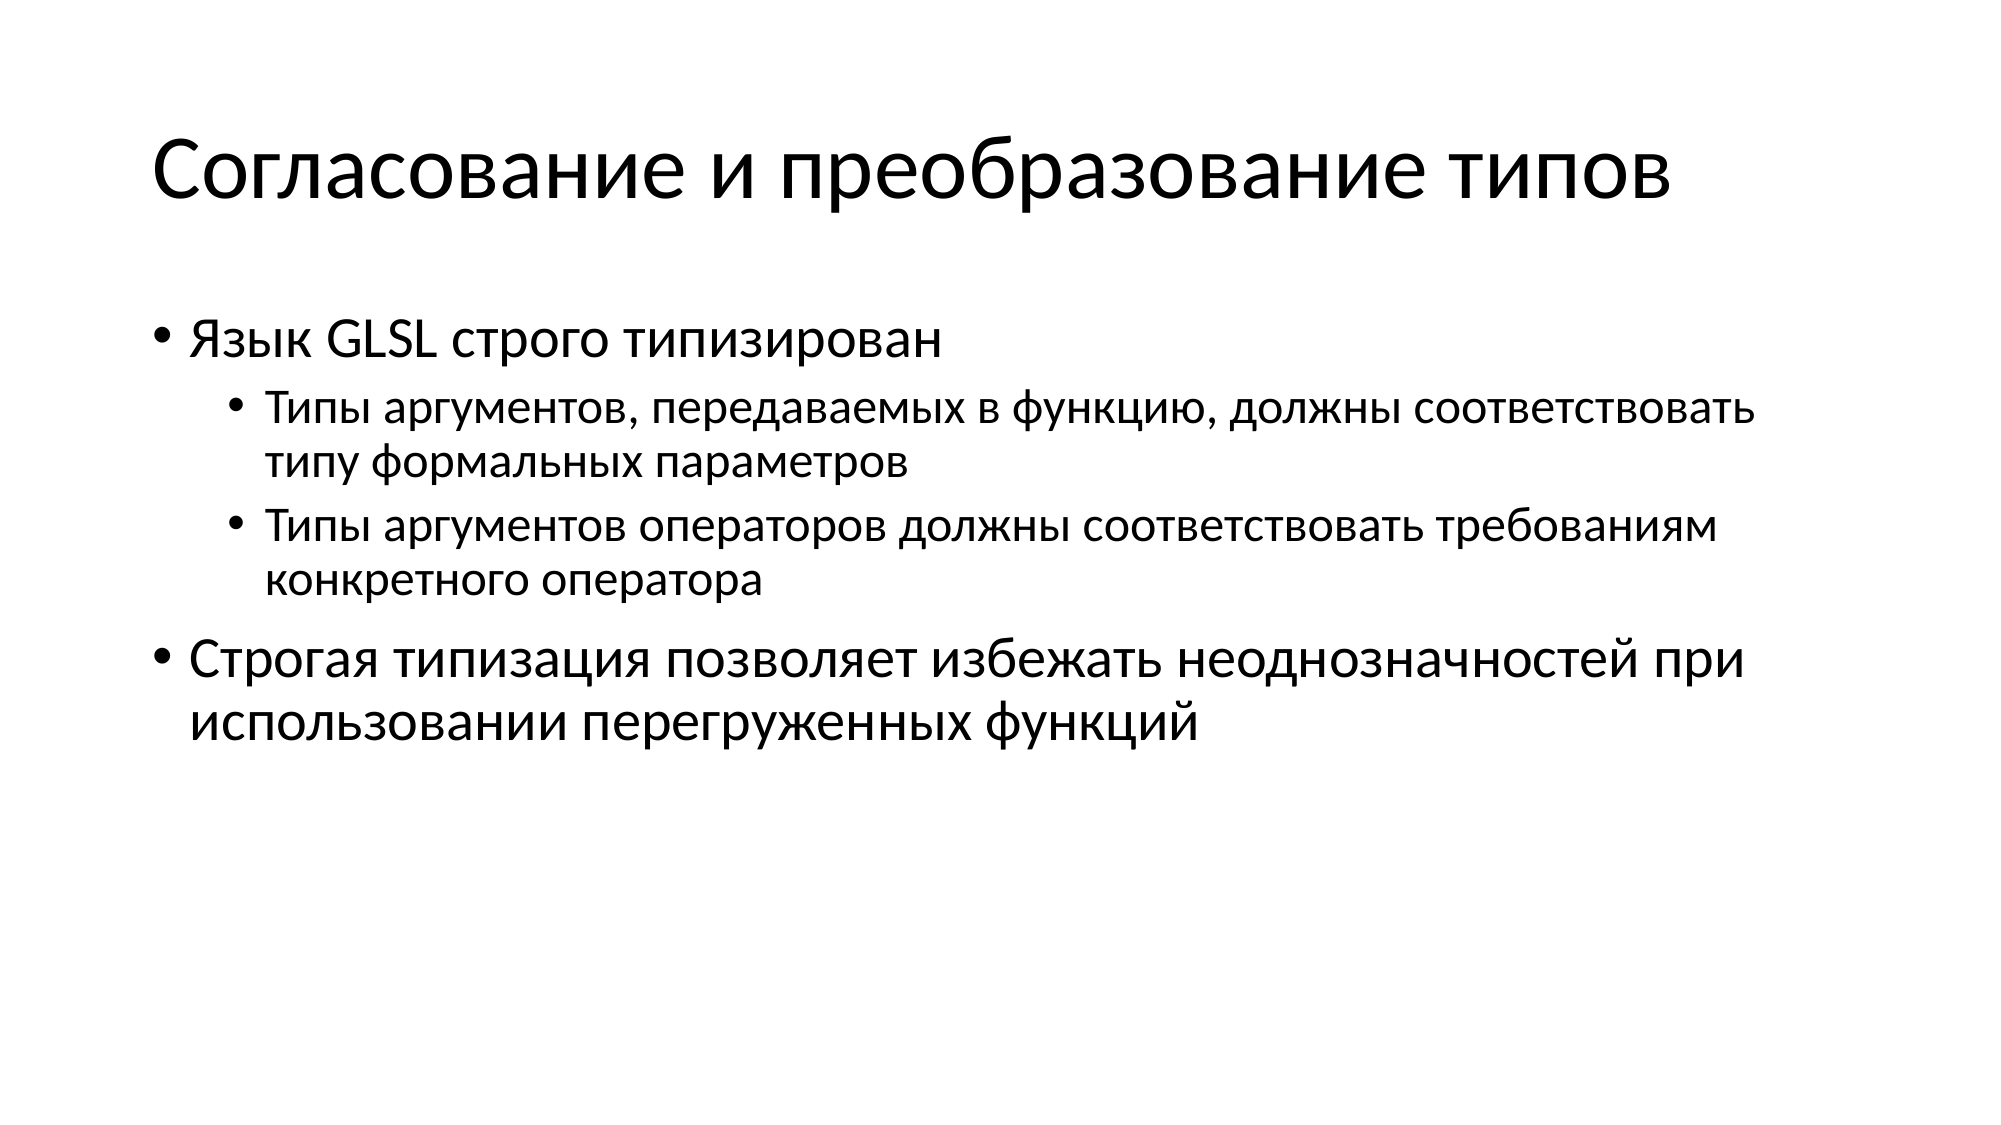

# Согласование и преобразование типов
Язык GLSL строго типизирован
Типы аргументов, передаваемых в функцию, должны соответствовать типу формальных параметров
Типы аргументов операторов должны соответствовать требованиям конкретного оператора
Строгая типизация позволяет избежать неоднозначностей при использовании перегруженных функций